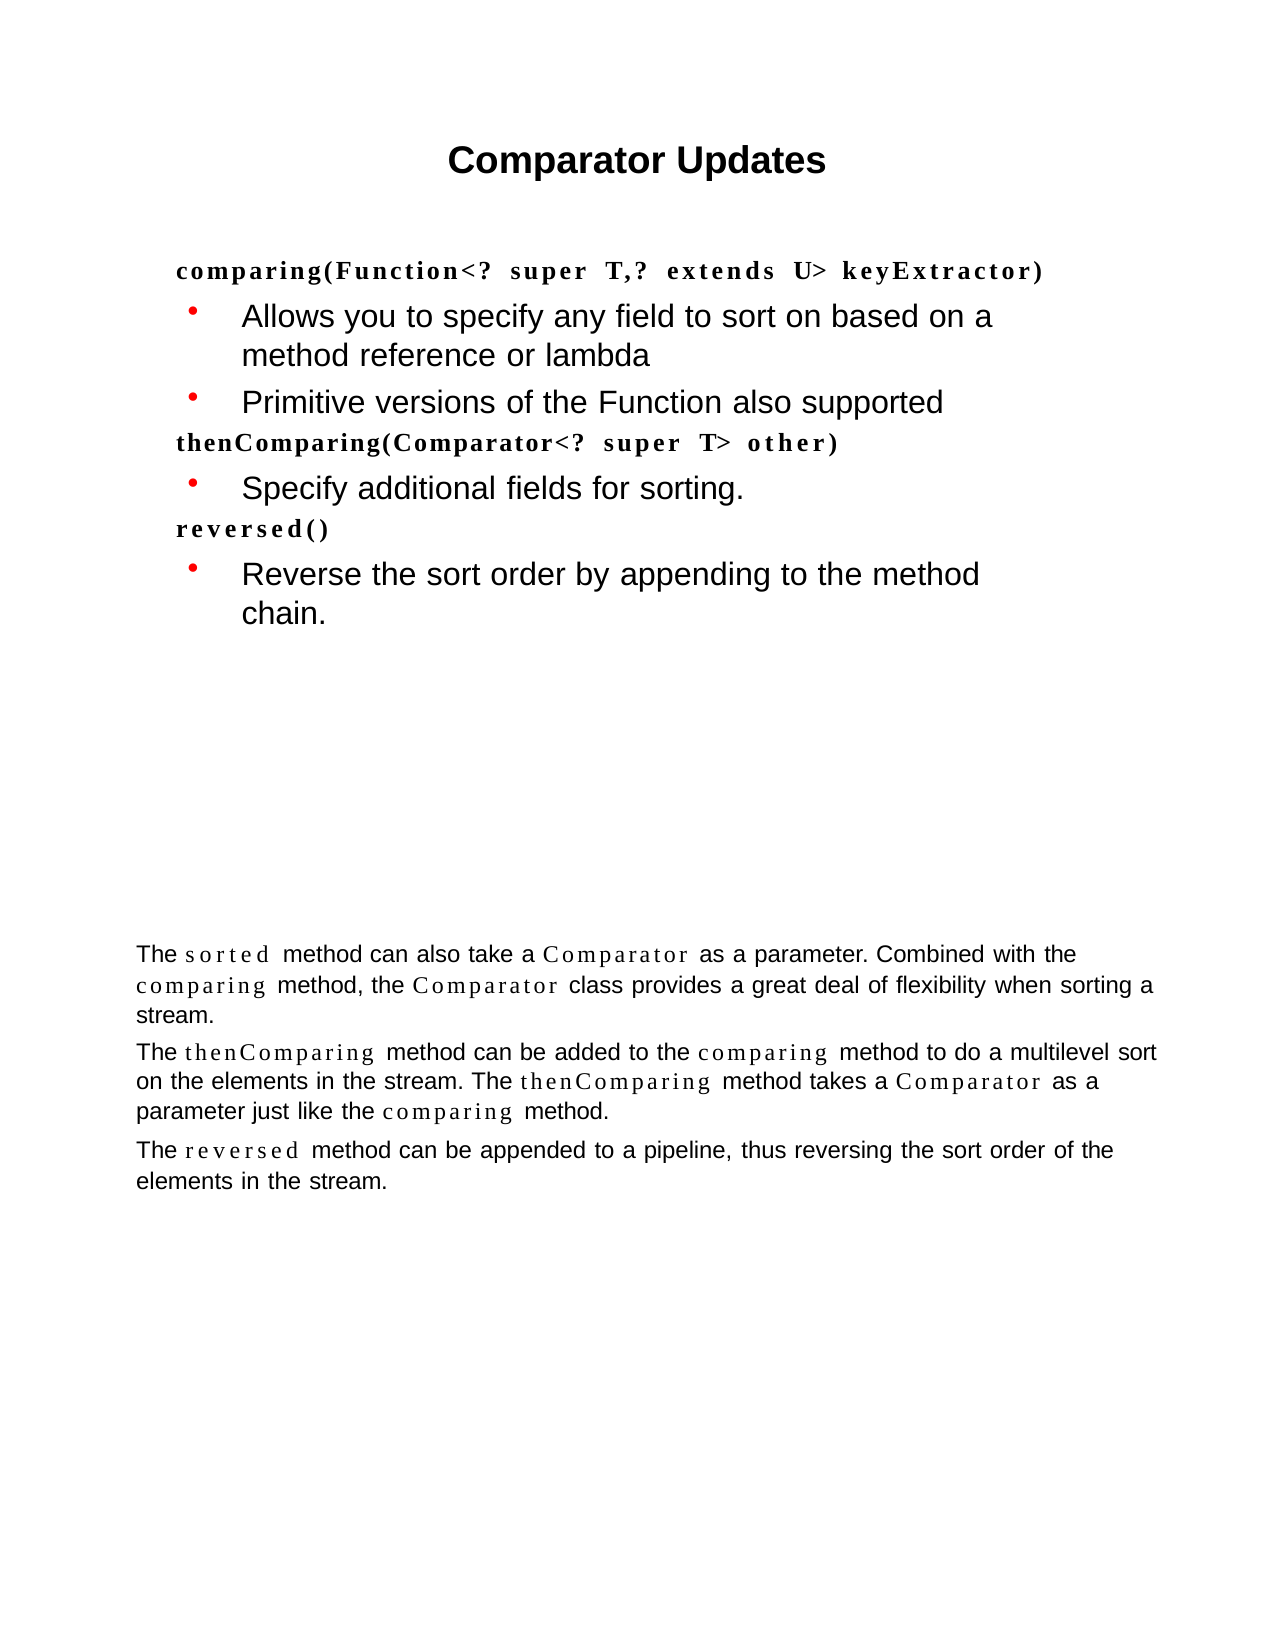

Comparator Updates

comparing(Function<? super T,? extends U> keyExtractor)
Allows you to specify any field to sort on based on a method reference or lambda
Primitive versions of the Function also supported
thenComparing(Comparator<? super T> other)
Specify additional fields for sorting.
reversed()
Reverse the sort order by appending to the method chain.

The sorted method can also take a Comparator as a parameter. Combined with the comparing method, the Comparator class provides a great deal of flexibility when sorting a stream.
The thenComparing method can be added to the comparing method to do a multilevel sort on the elements in the stream. The thenComparing method takes a Comparator as a parameter just like the comparing method.
The reversed method can be appended to a pipeline, thus reversing the sort order of the elements in the stream.